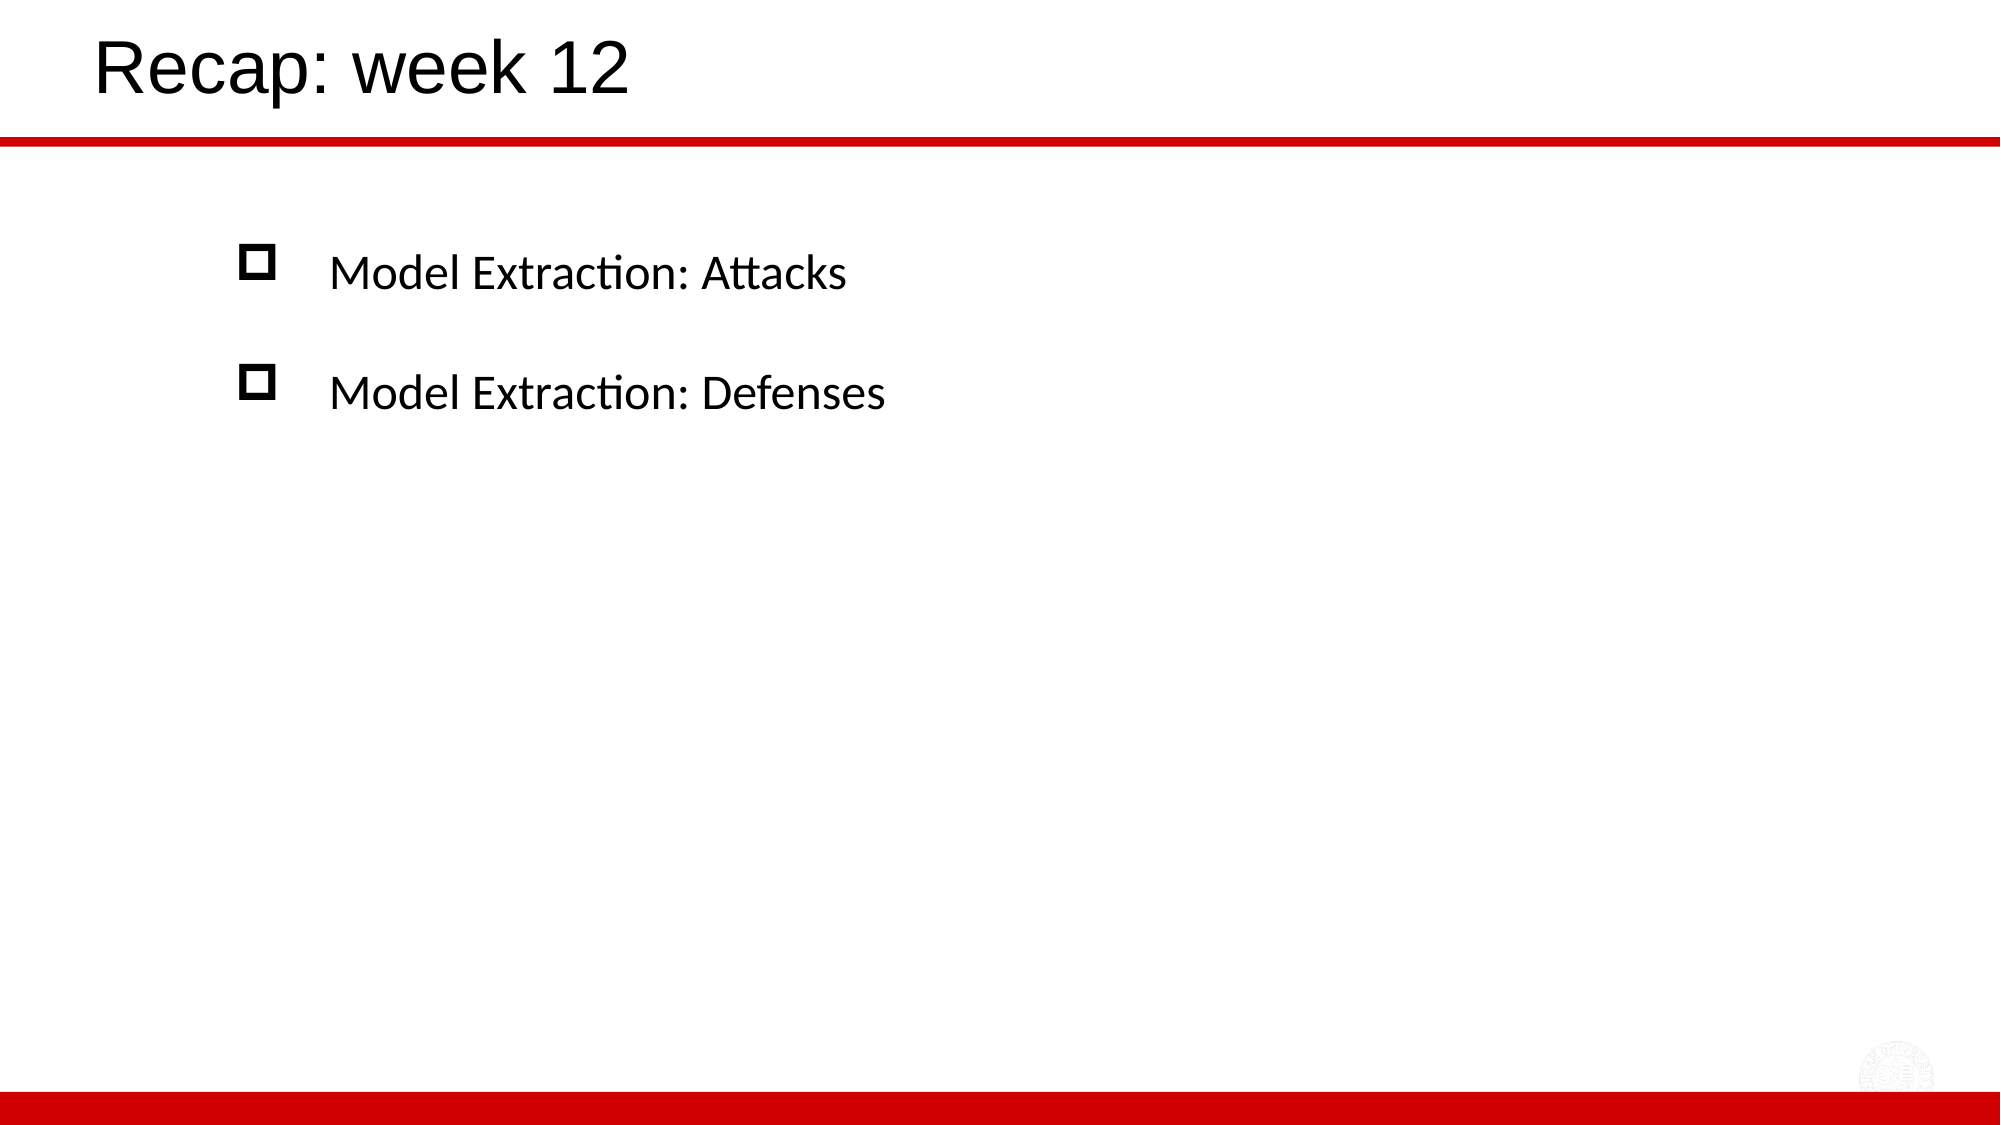

# Recap: week 12
Model Extraction: Attacks

Model Extraction: Defenses